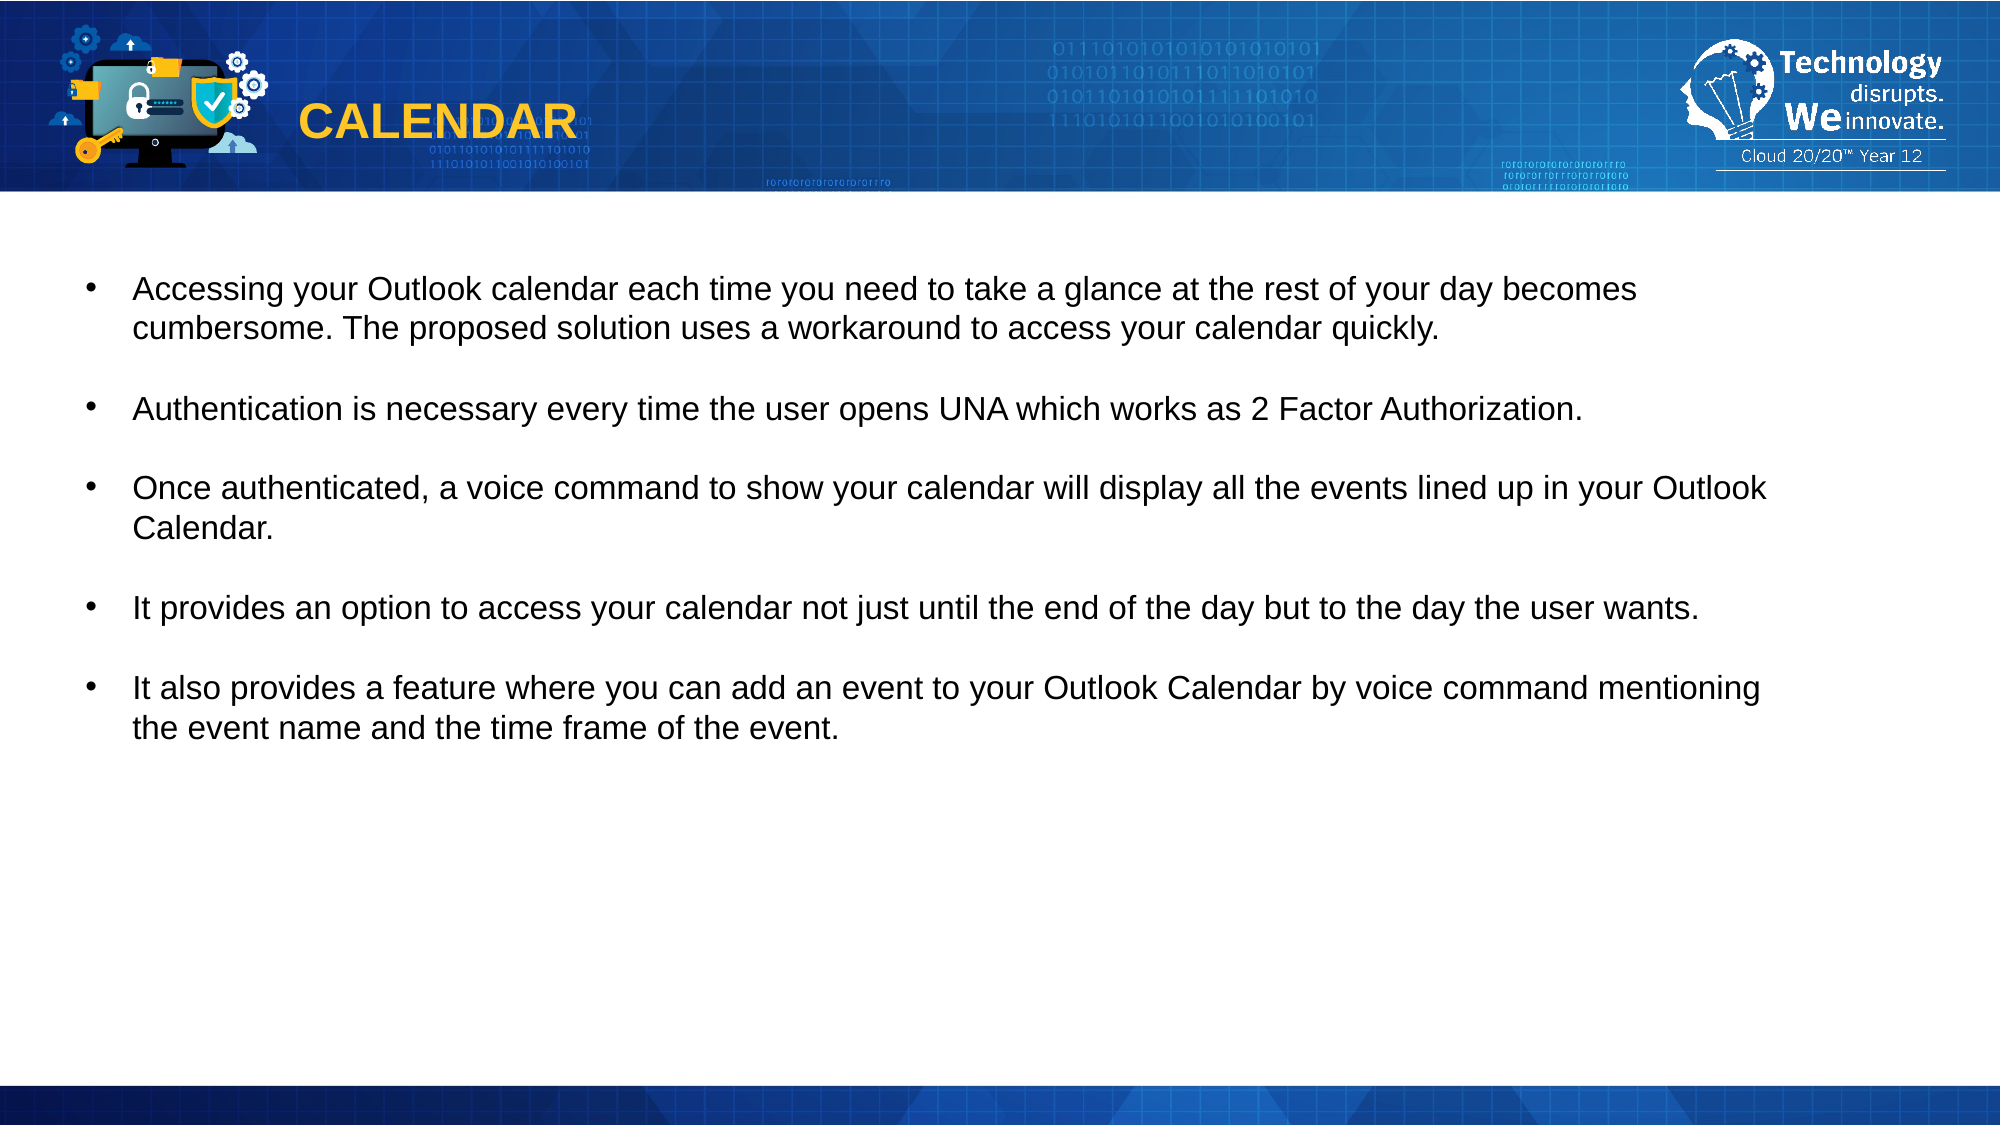

CALENDAR
Accessing your Outlook calendar each time you need to take a glance at the rest of your day becomes cumbersome. The proposed solution uses a workaround to access your calendar quickly.

Authentication is necessary every time the user opens UNA which works as 2 Factor Authorization.

Once authenticated, a voice command to show your calendar will display all the events lined up in your Outlook Calendar.

It provides an option to access your calendar not just until the end of the day but to the day the user wants.

It also provides a feature where you can add an event to your Outlook Calendar by voice command mentioning the event name and the time frame of the event.